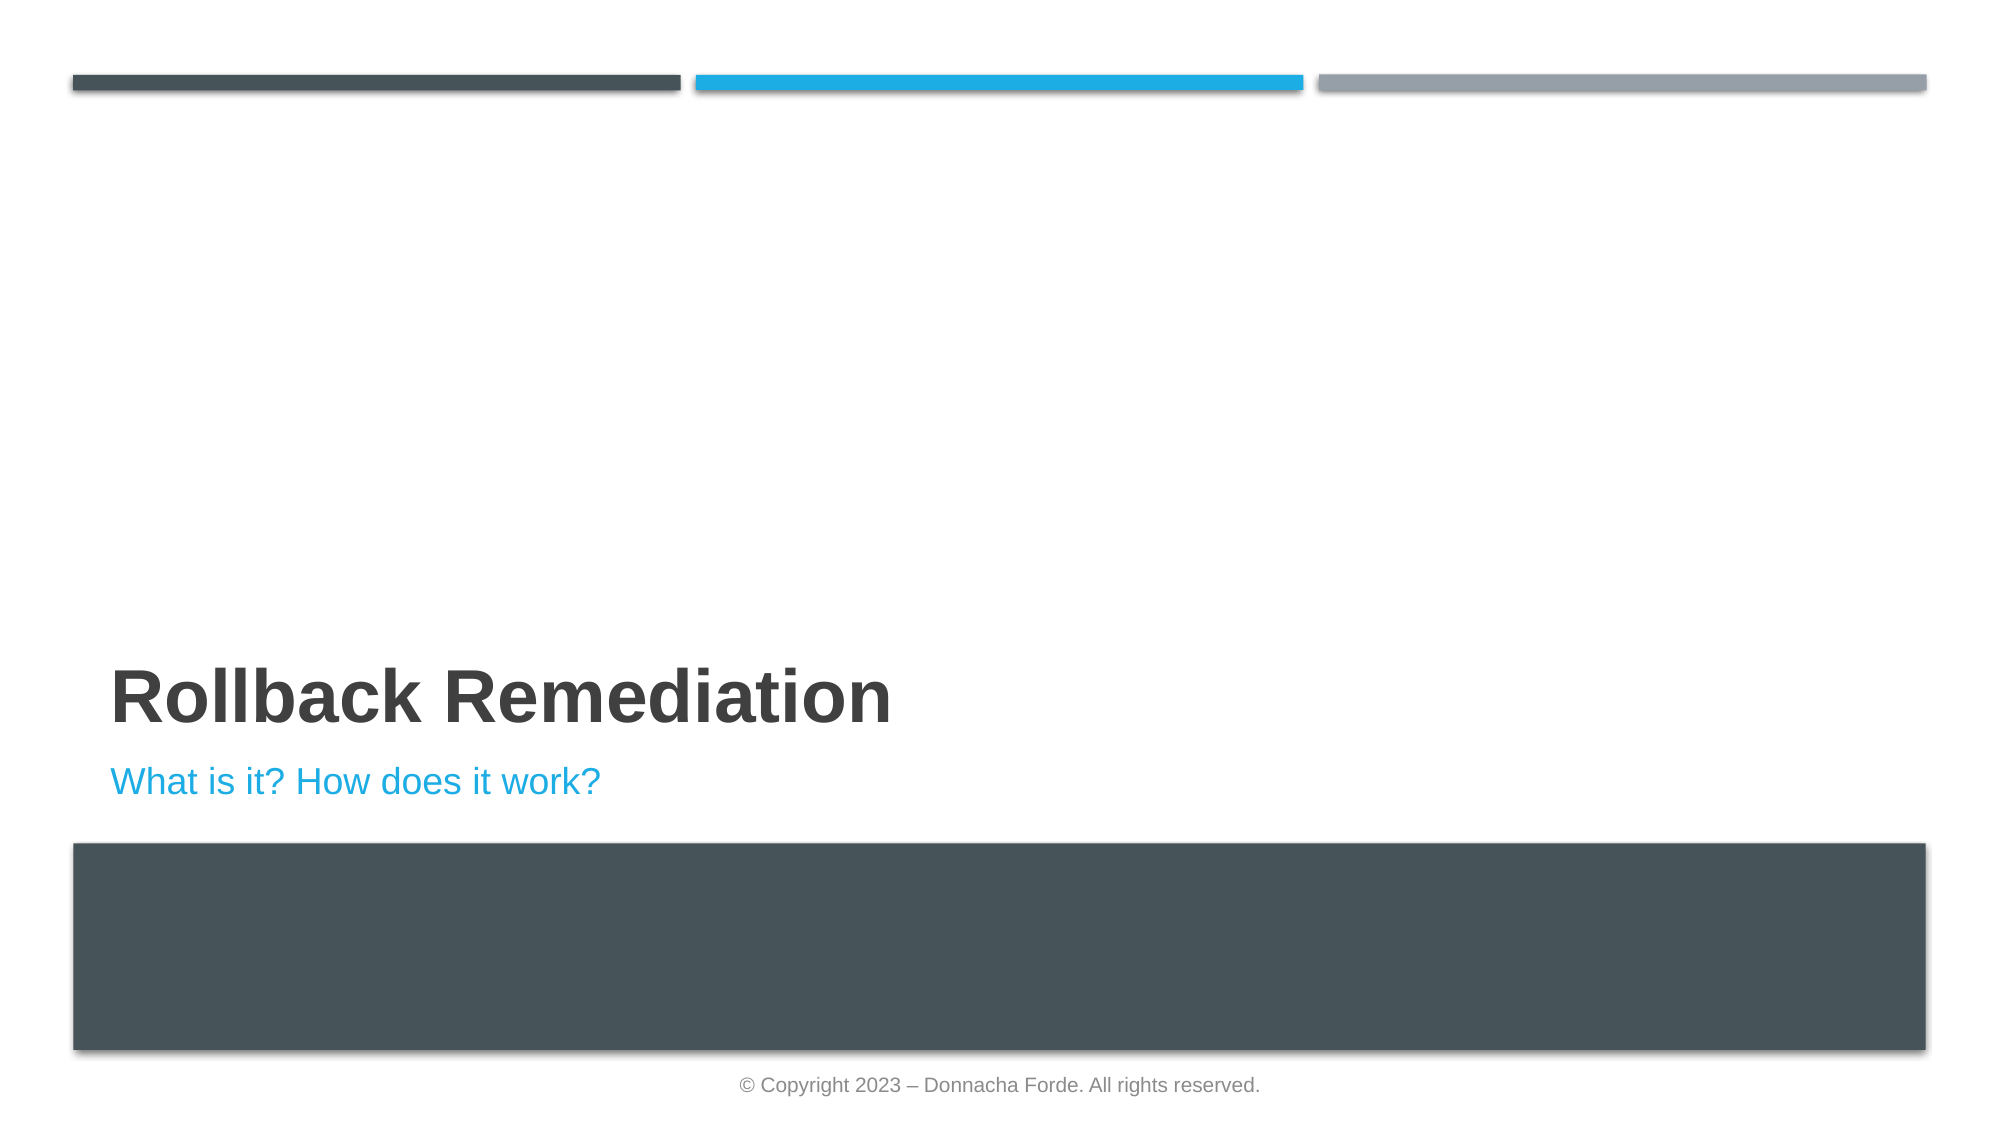

# Rollback Remediation
What is it? How does it work?
© Copyright 2023 – Donnacha Forde. All rights reserved.